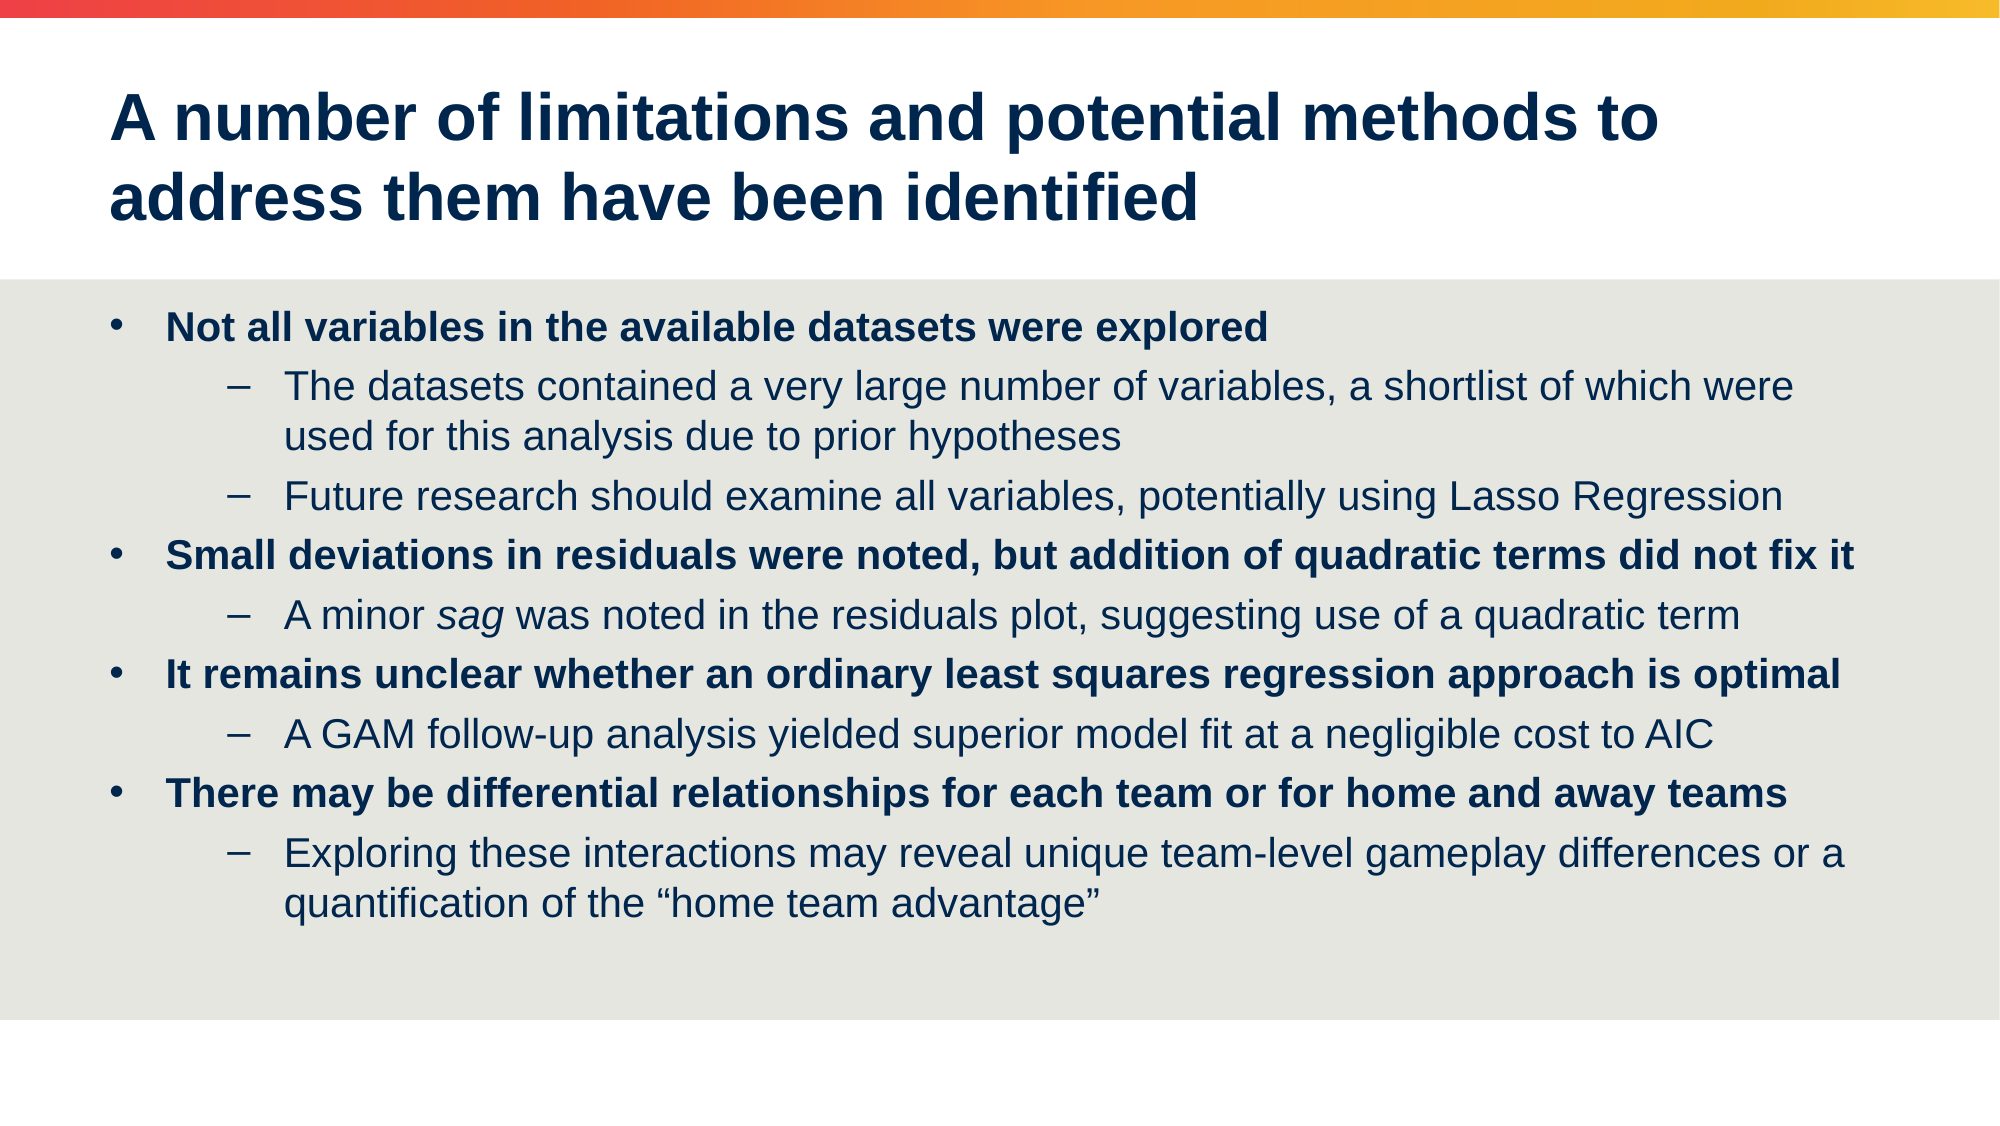

A number of limitations and potential methods to address them have been identified
Not all variables in the available datasets were explored
The datasets contained a very large number of variables, a shortlist of which were used for this analysis due to prior hypotheses
Future research should examine all variables, potentially using Lasso Regression
Small deviations in residuals were noted, but addition of quadratic terms did not fix it
A minor sag was noted in the residuals plot, suggesting use of a quadratic term
It remains unclear whether an ordinary least squares regression approach is optimal
A GAM follow-up analysis yielded superior model fit at a negligible cost to AIC
There may be differential relationships for each team or for home and away teams
Exploring these interactions may reveal unique team-level gameplay differences or a quantification of the “home team advantage”